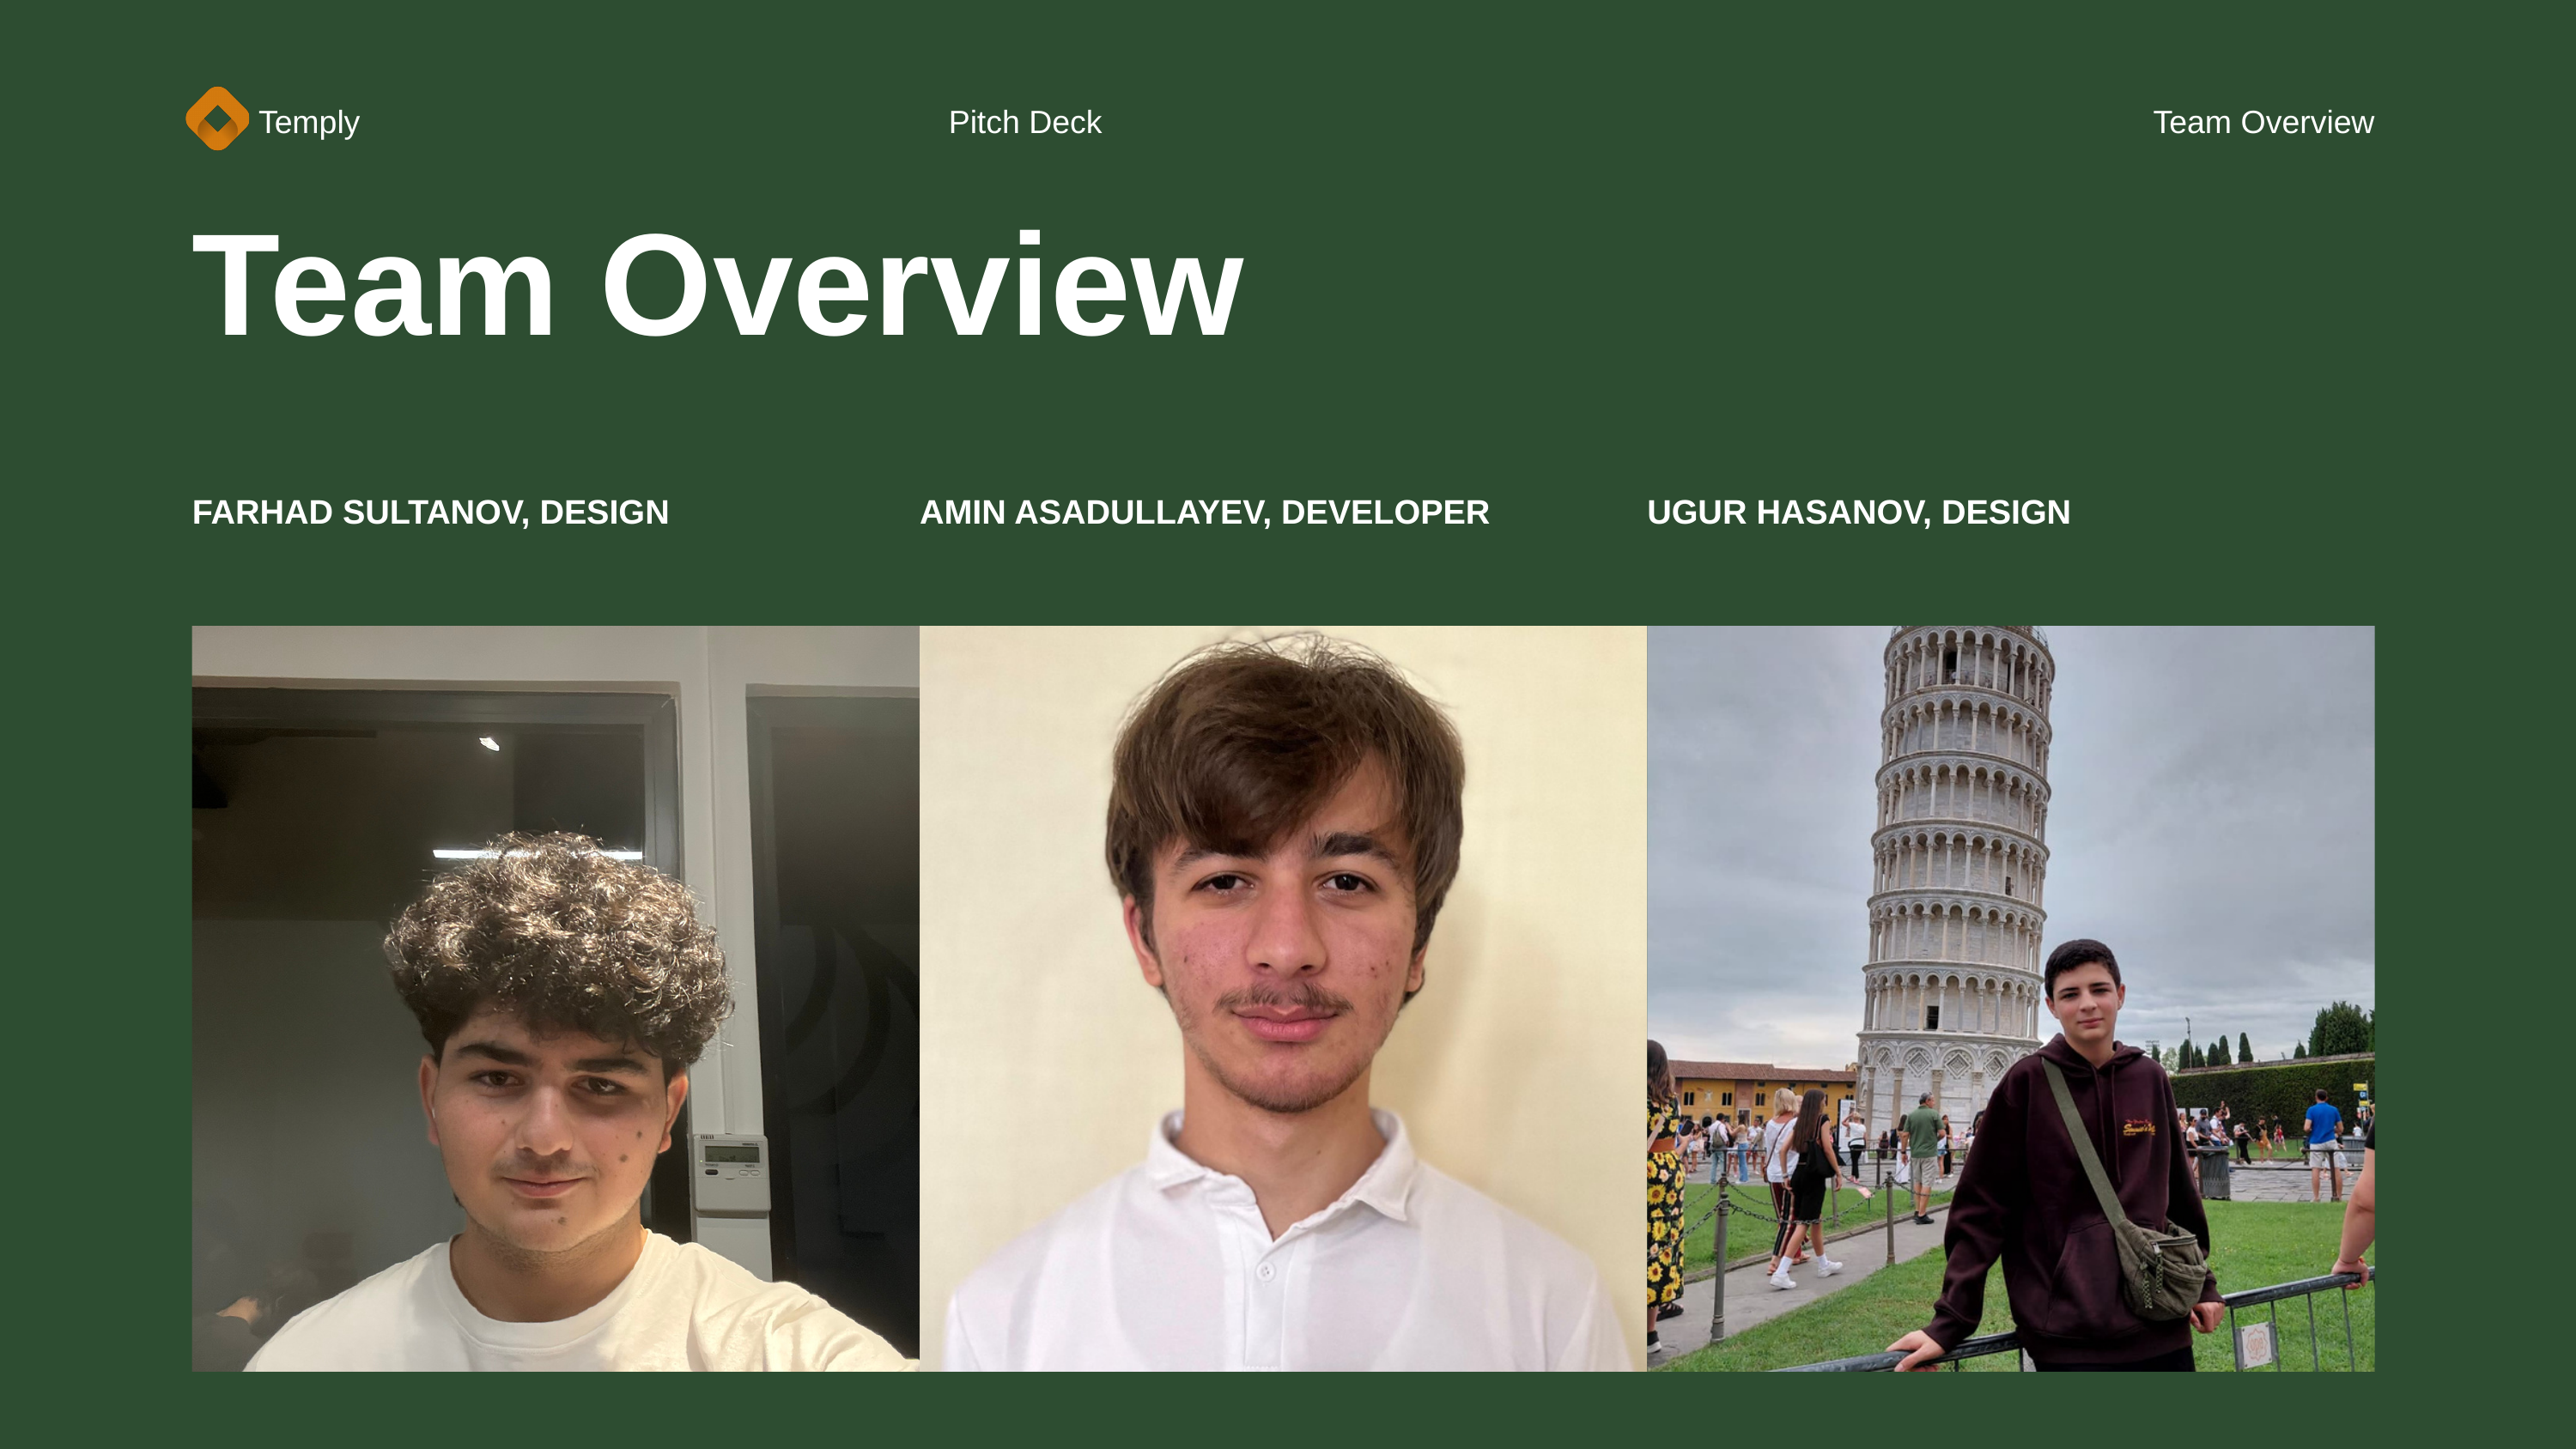

Temply
Pitch Deck
Team Overview
Team Overview
FARHAD SULTANOV, DESIGN

AMIN ASADULLAYEV, DEVELOPER
UGUR HASANOV, DESIGN